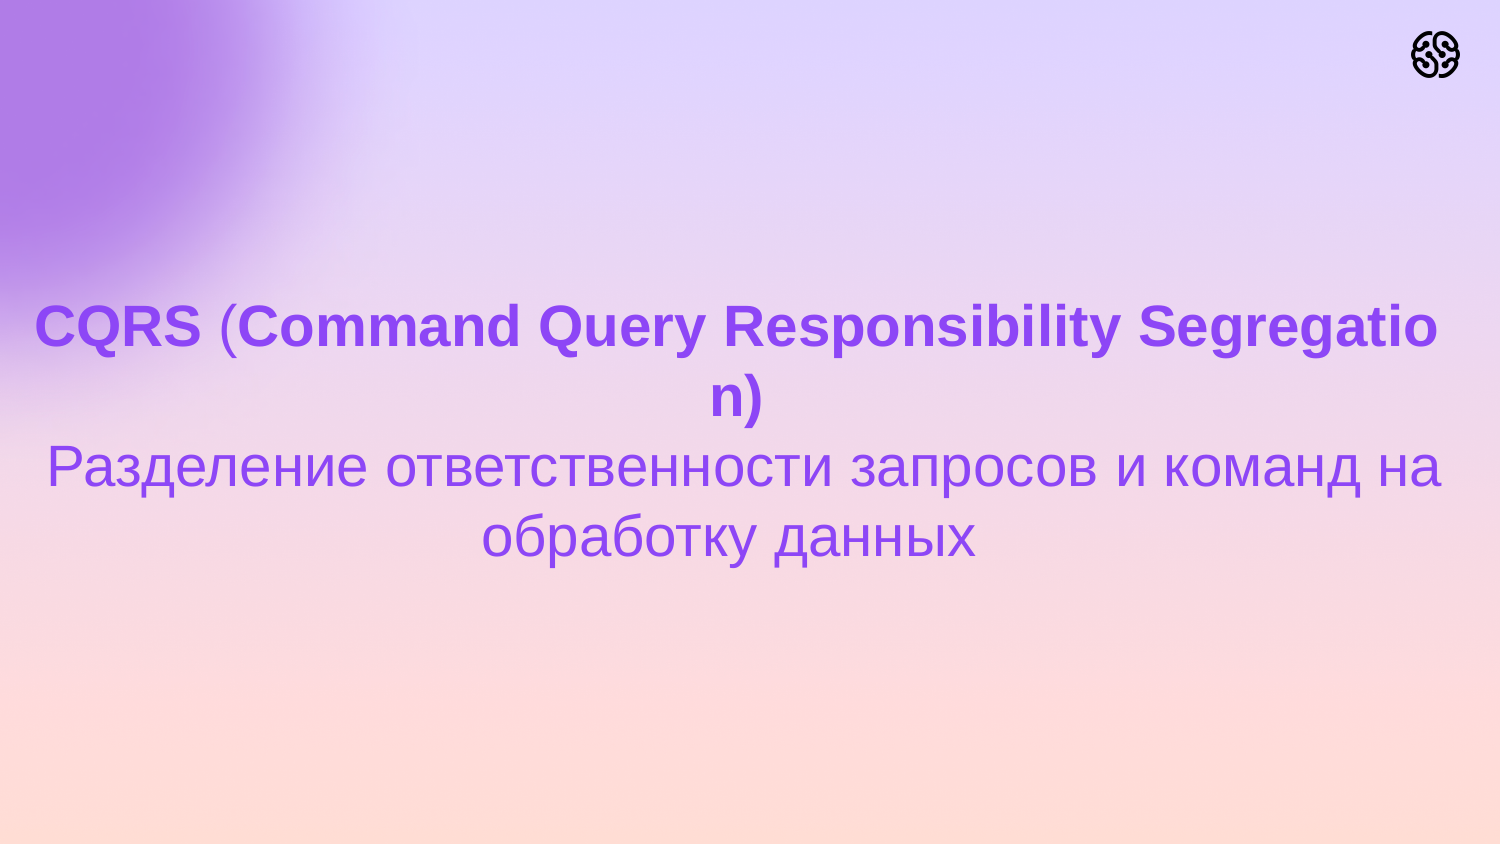

# CQRS (Command Query Responsibility Segregation) Разделение ответственности запросов и команд на обработку данных